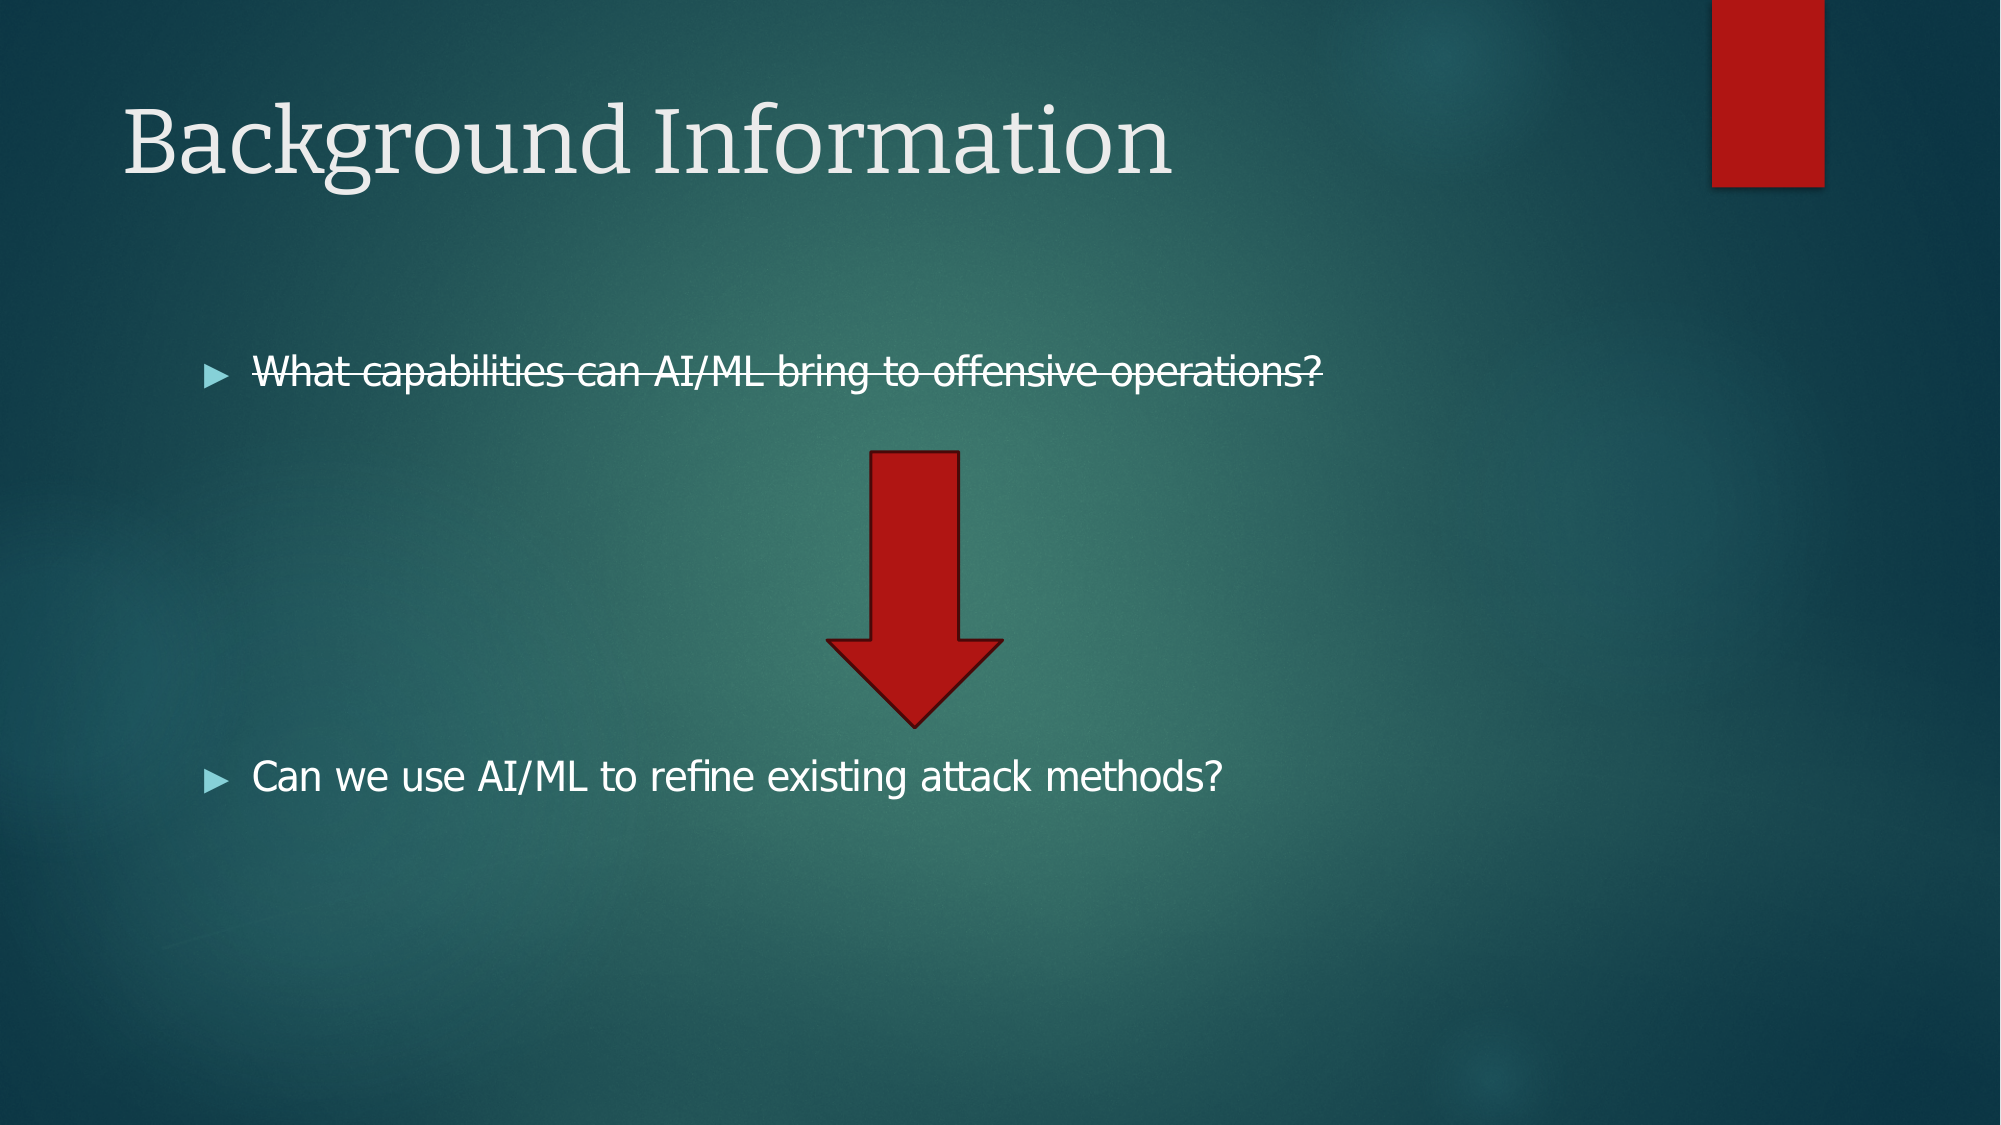

# Background Information
What capabilities can AI/ML bring to offensive operations?

Can we use AI/ML to refine existing attack methods?